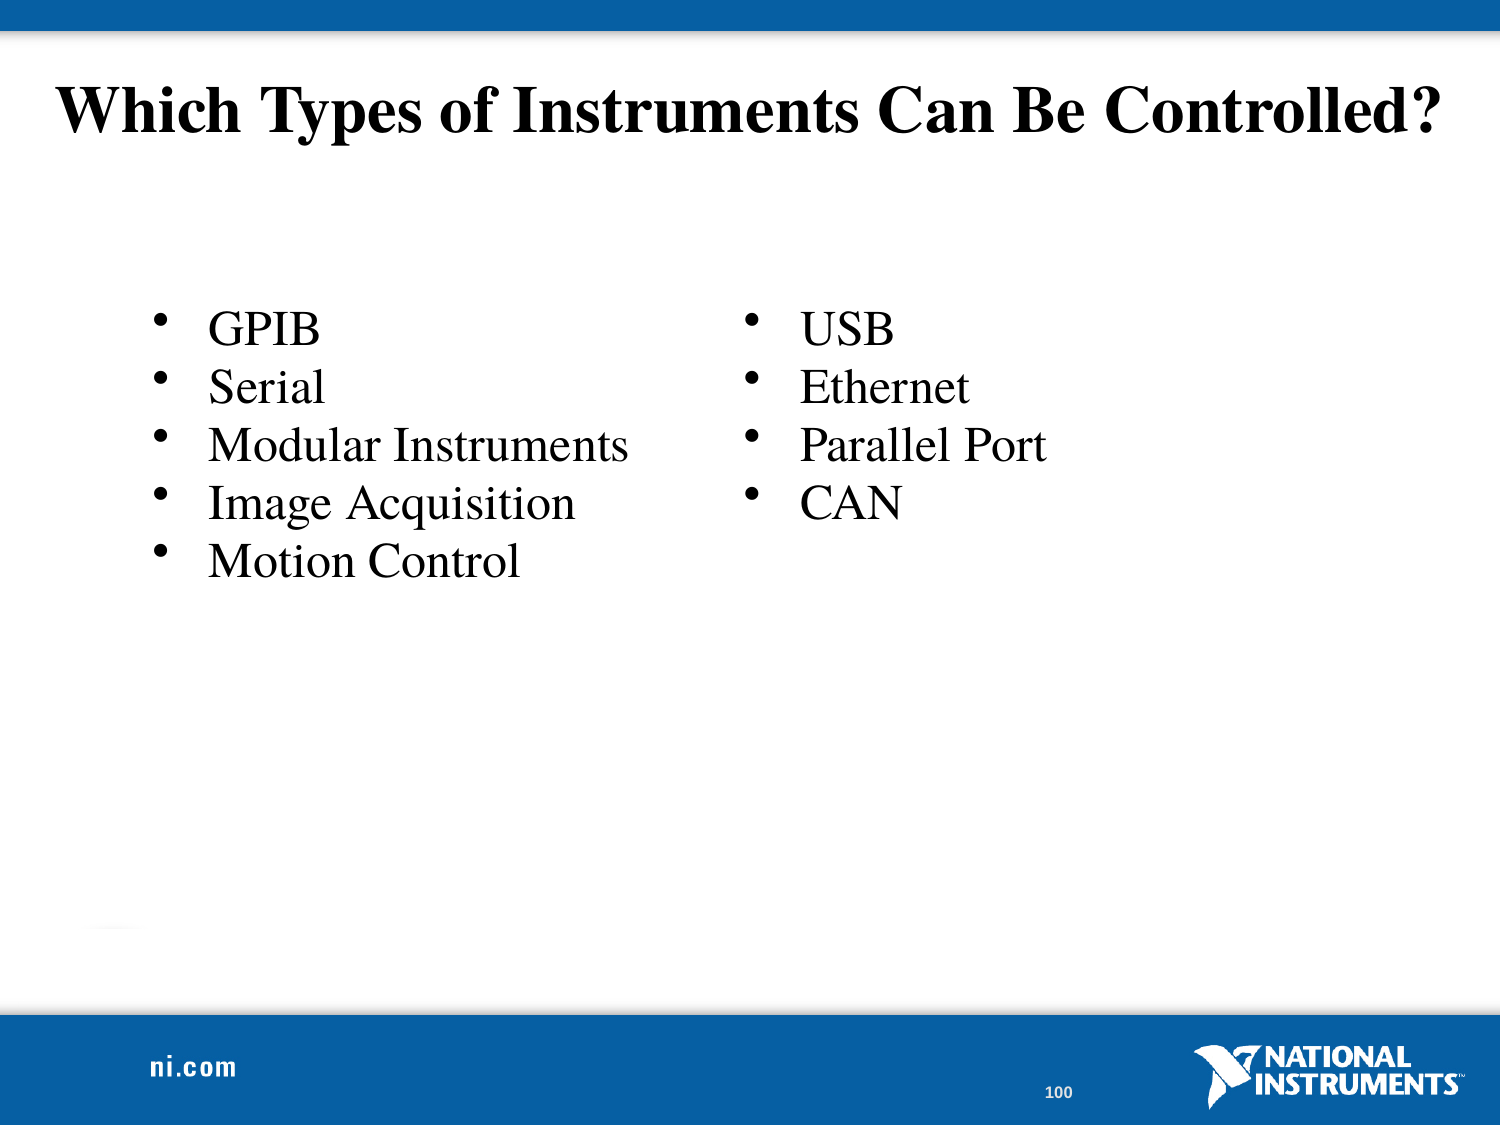

# Which Types of Instruments Can Be Controlled?
GPIB
Serial
Modular Instruments
Image Acquisition
Motion Control
USB
Ethernet
Parallel Port
CAN